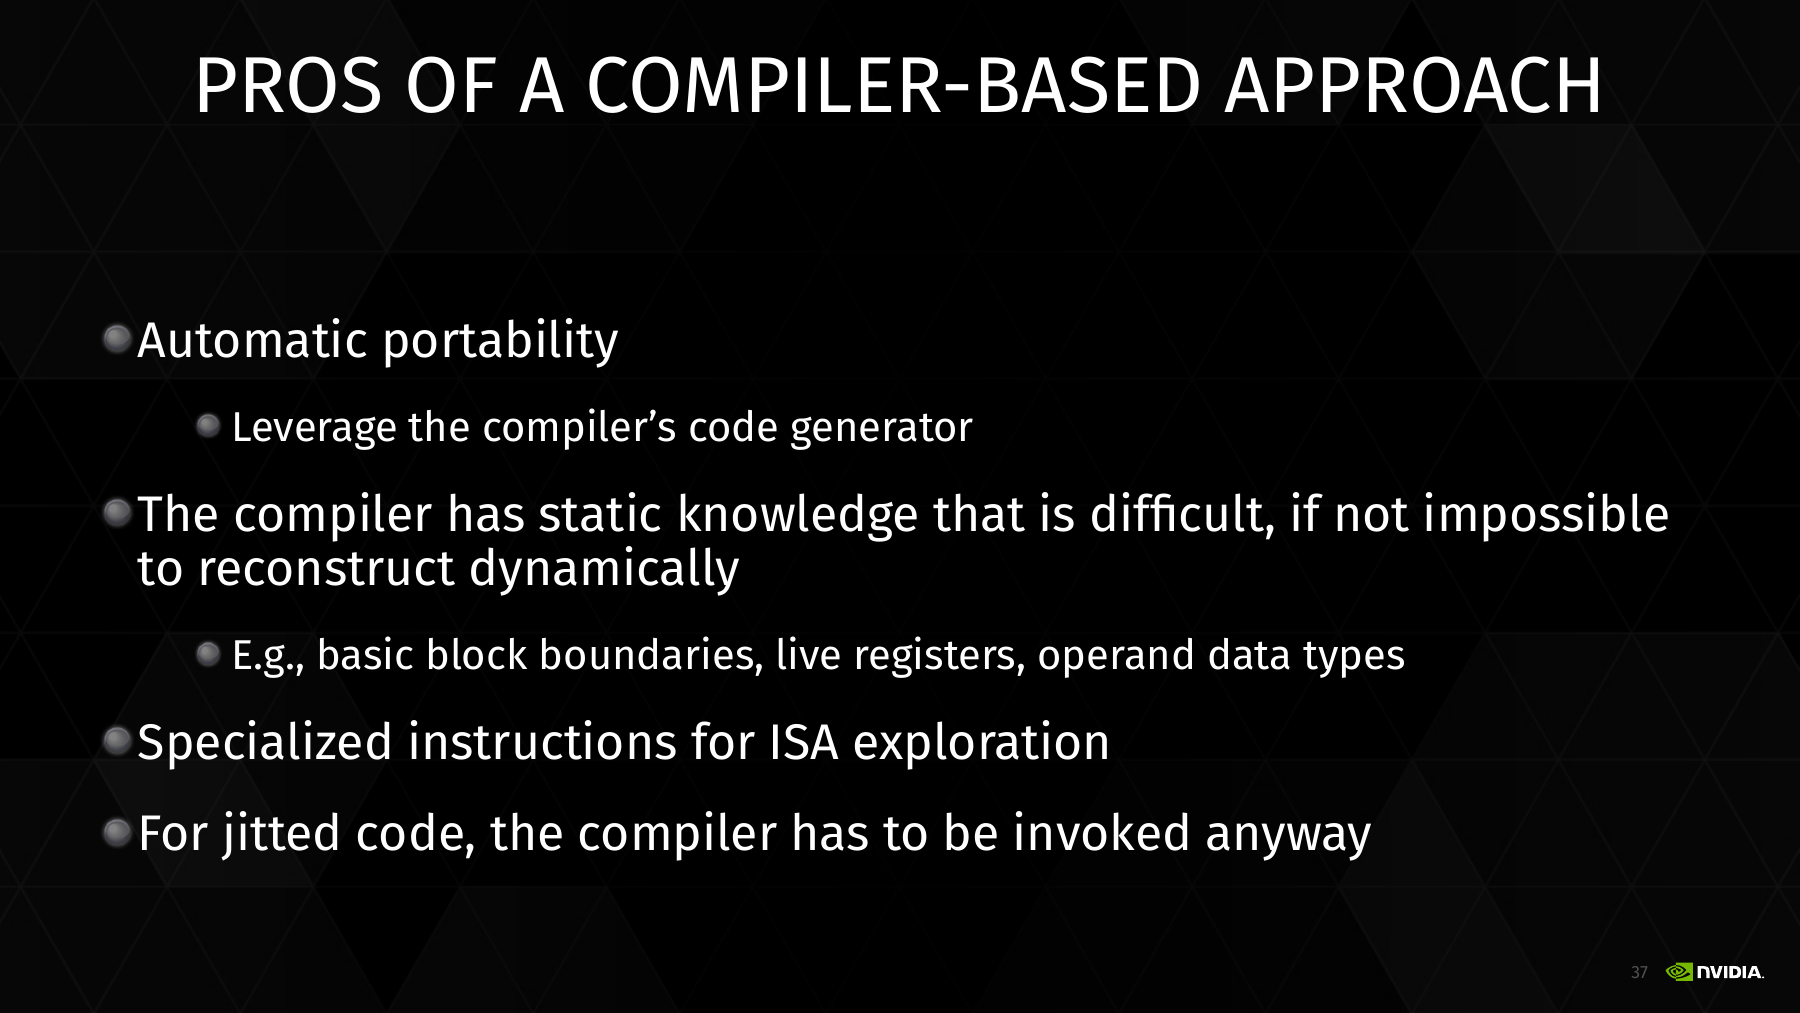

# Pros of a compiler-based approach
Automatic portability
Leverage the compiler’s code generator
The compiler has static knowledge that is difficult, if not impossible to reconstruct dynamically
E.g., basic block boundaries, live registers, operand data types
Specialized instructions for ISA exploration
For jitted code, the compiler has to be invoked anyway